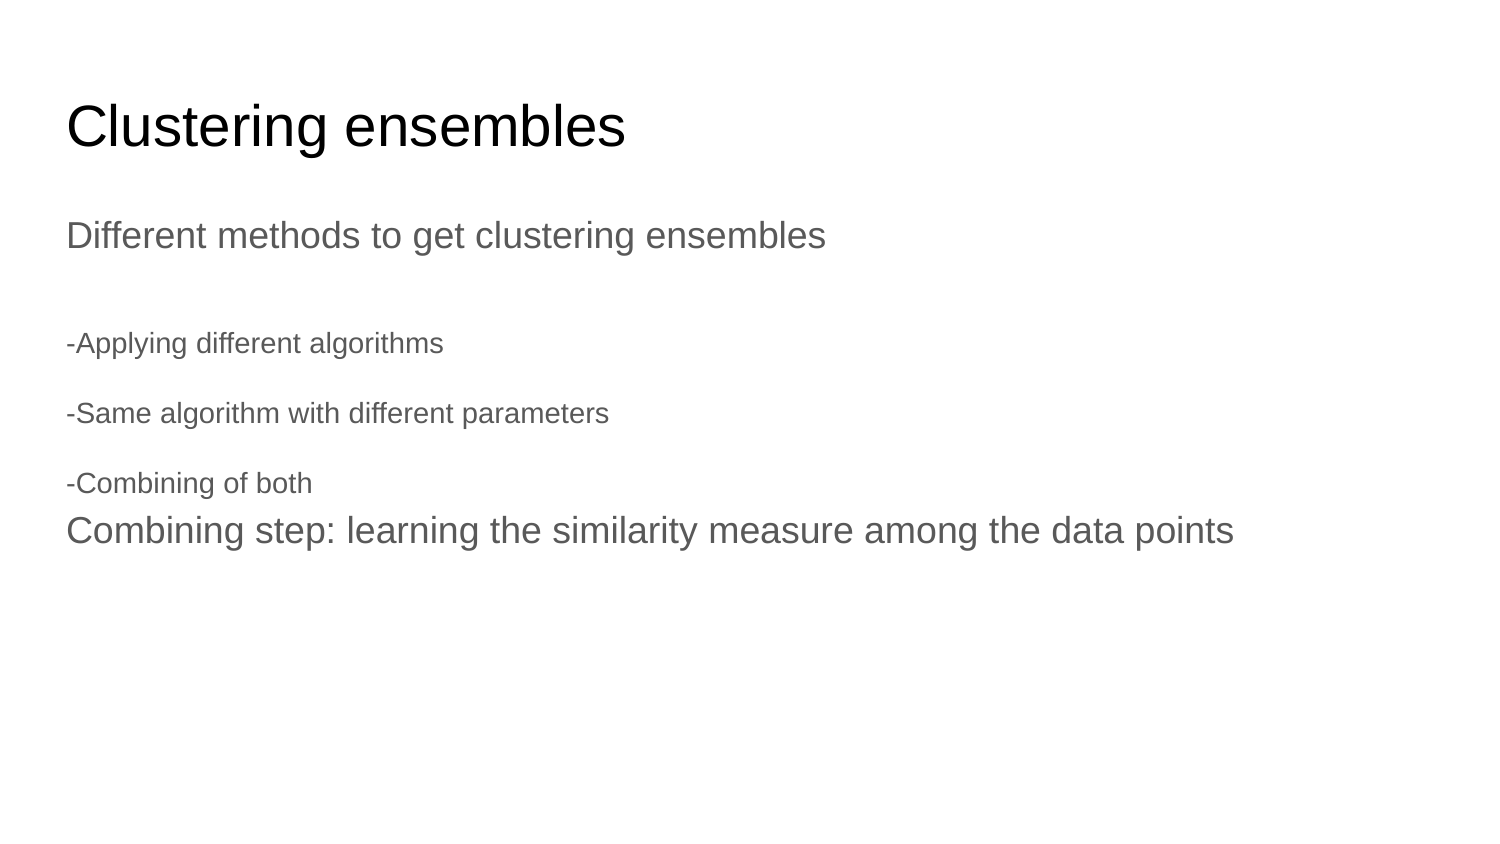

# Clustering ensembles
Different methods to get clustering ensembles
-Applying different algorithms
-Same algorithm with different parameters
-Combining of both
Combining step: learning the similarity measure among the data points